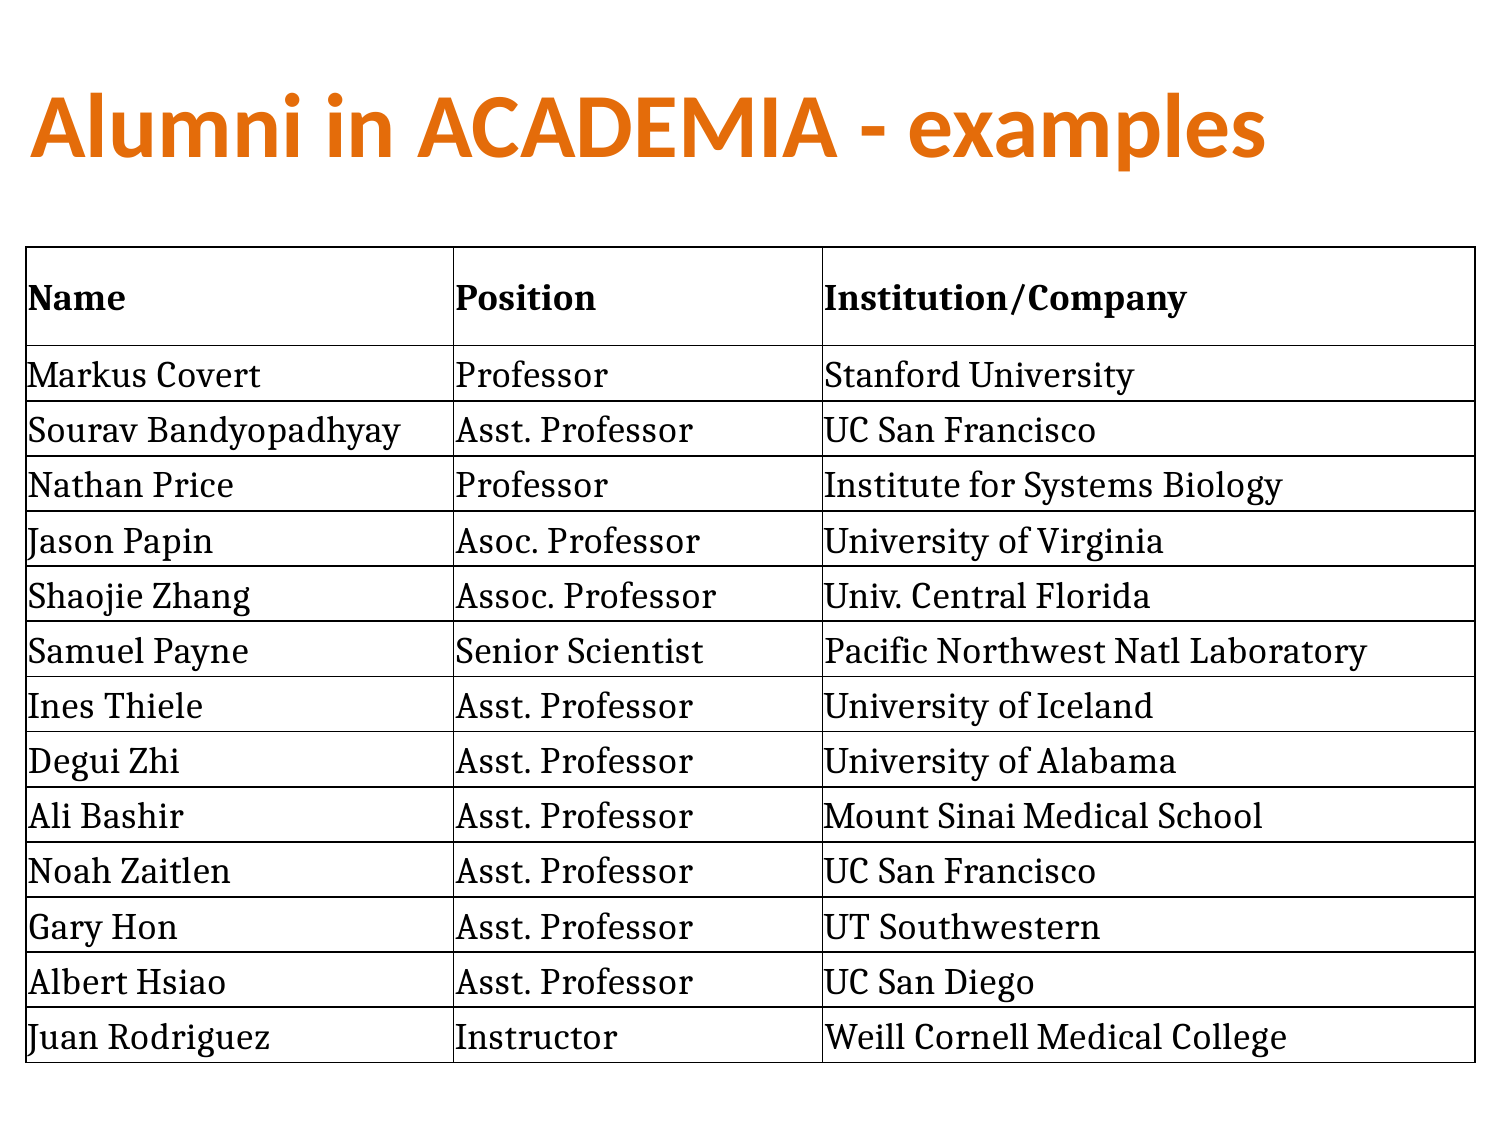

# Alumni in ACADEMIA - examples
| Name | Position | Institution/Company |
| --- | --- | --- |
| Markus Covert | Professor | Stanford University |
| Sourav Bandyopadhyay | Asst. Professor | UC San Francisco |
| Nathan Price | Professor | Institute for Systems Biology |
| Jason Papin | Asoc. Professor | University of Virginia |
| Shaojie Zhang | Assoc. Professor | Univ. Central Florida |
| Samuel Payne | Senior Scientist | Pacific Northwest Natl Laboratory |
| Ines Thiele | Asst. Professor | University of Iceland |
| Degui Zhi | Asst. Professor | University of Alabama |
| Ali Bashir | Asst. Professor | Mount Sinai Medical School |
| Noah Zaitlen | Asst. Professor | UC San Francisco |
| Gary Hon | Asst. Professor | UT Southwestern |
| Albert Hsiao | Asst. Professor | UC San Diego |
| Juan Rodriguez | Instructor | Weill Cornell Medical College |